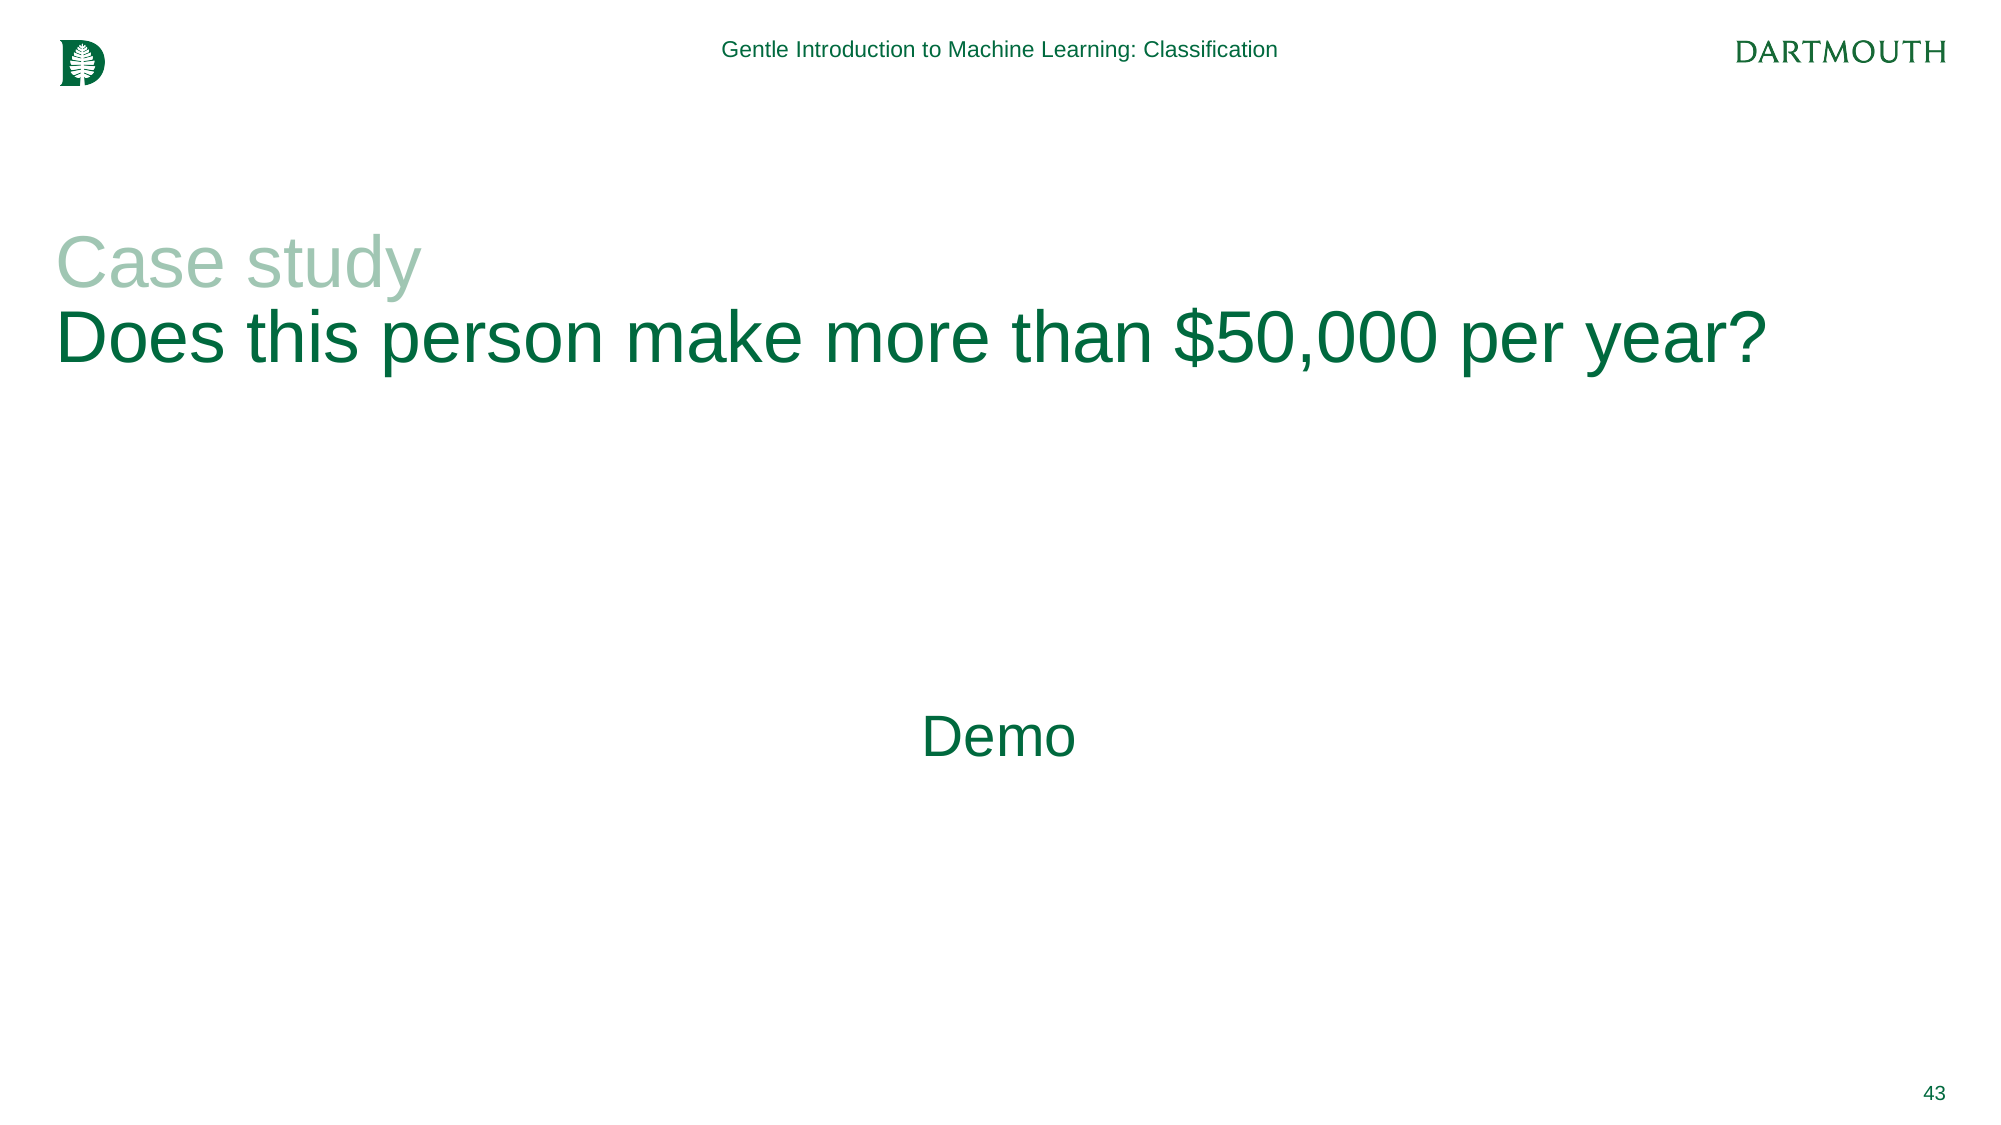

Gentle Introduction to Machine Learning: Classification
# Case study Does this person make more than $50,000 per year?
Demo
43